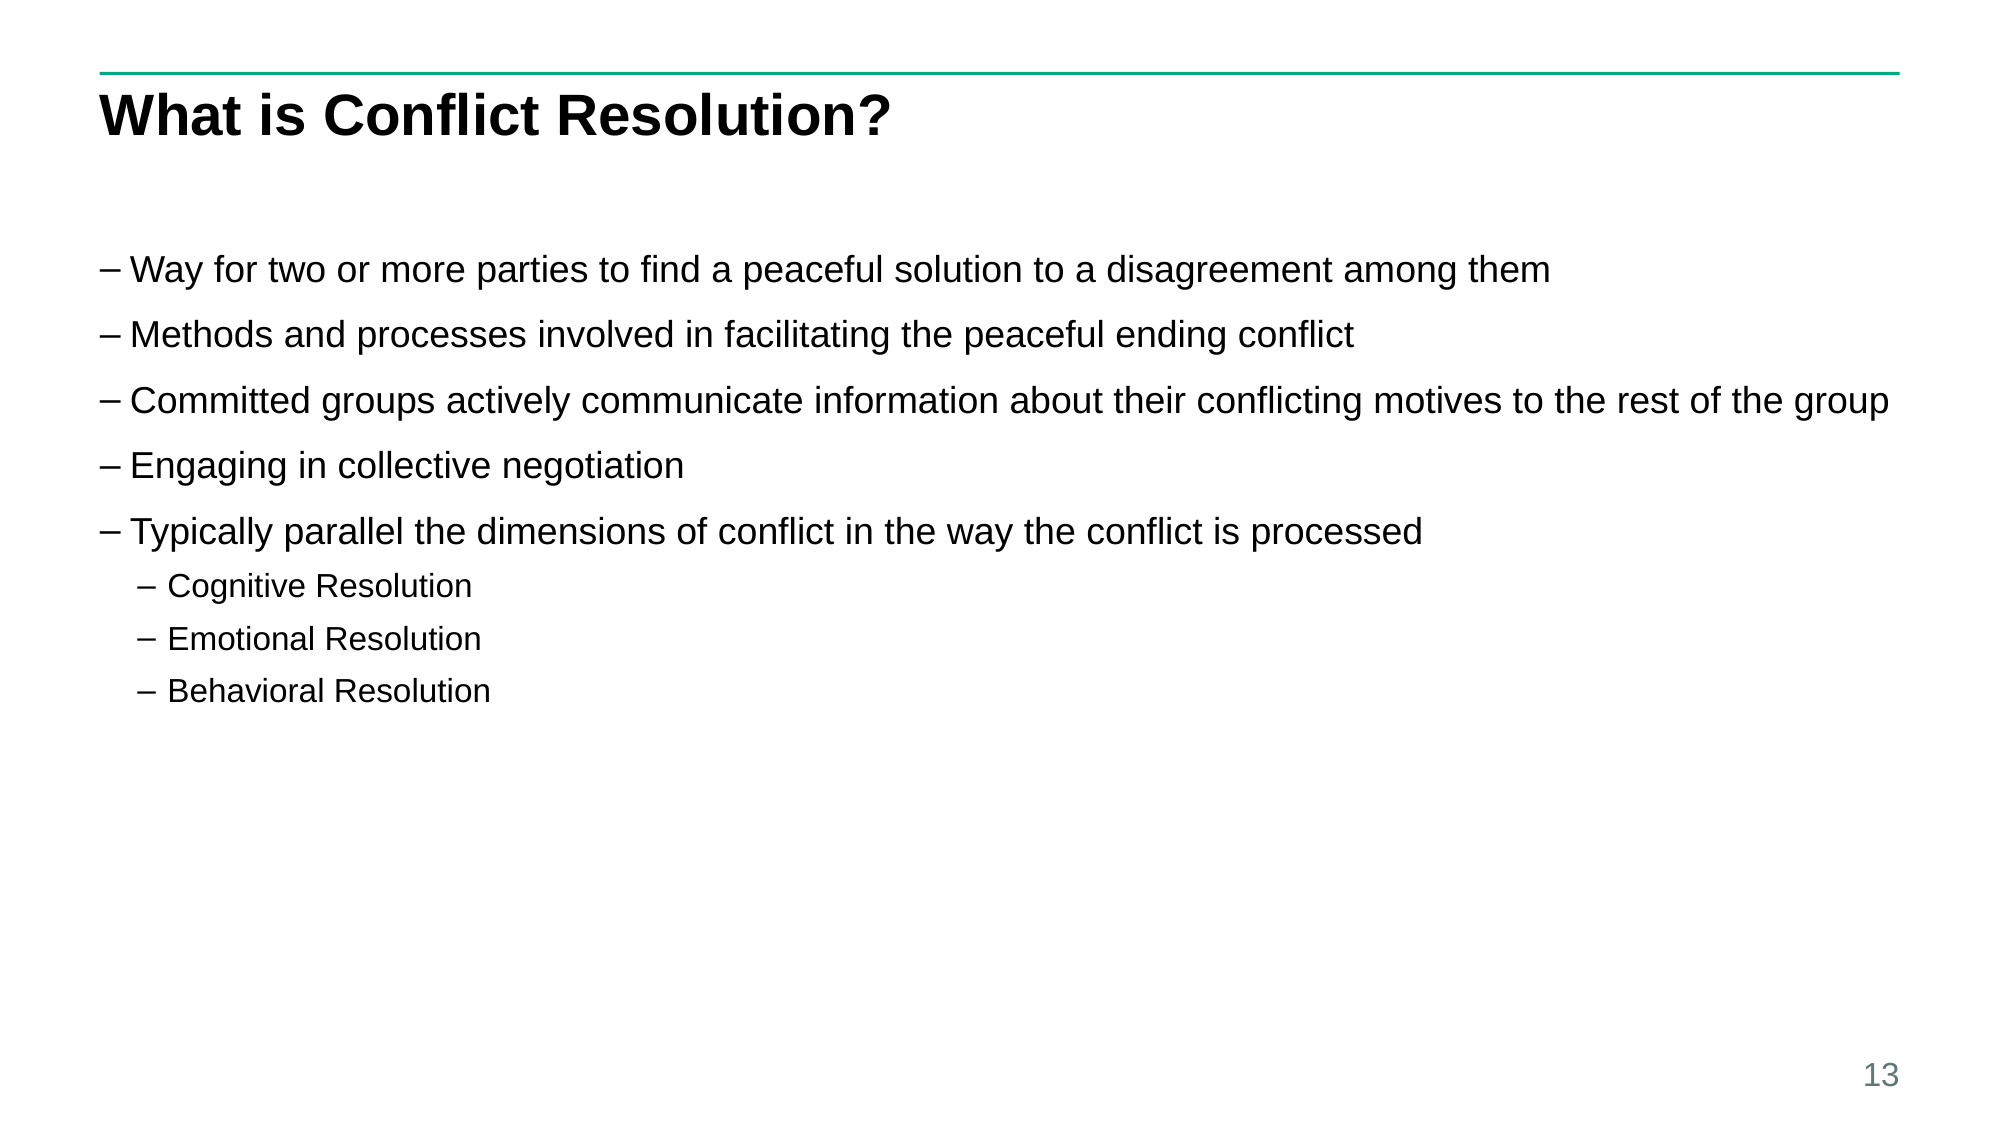

# What is Conflict Resolution?
Way for two or more parties to find a peaceful solution to a disagreement among them
Methods and processes involved in facilitating the peaceful ending conflict
Committed groups actively communicate information about their conflicting motives to the rest of the group
Engaging in collective negotiation
Typically parallel the dimensions of conflict in the way the conflict is processed
Cognitive Resolution
Emotional Resolution
Behavioral Resolution
13